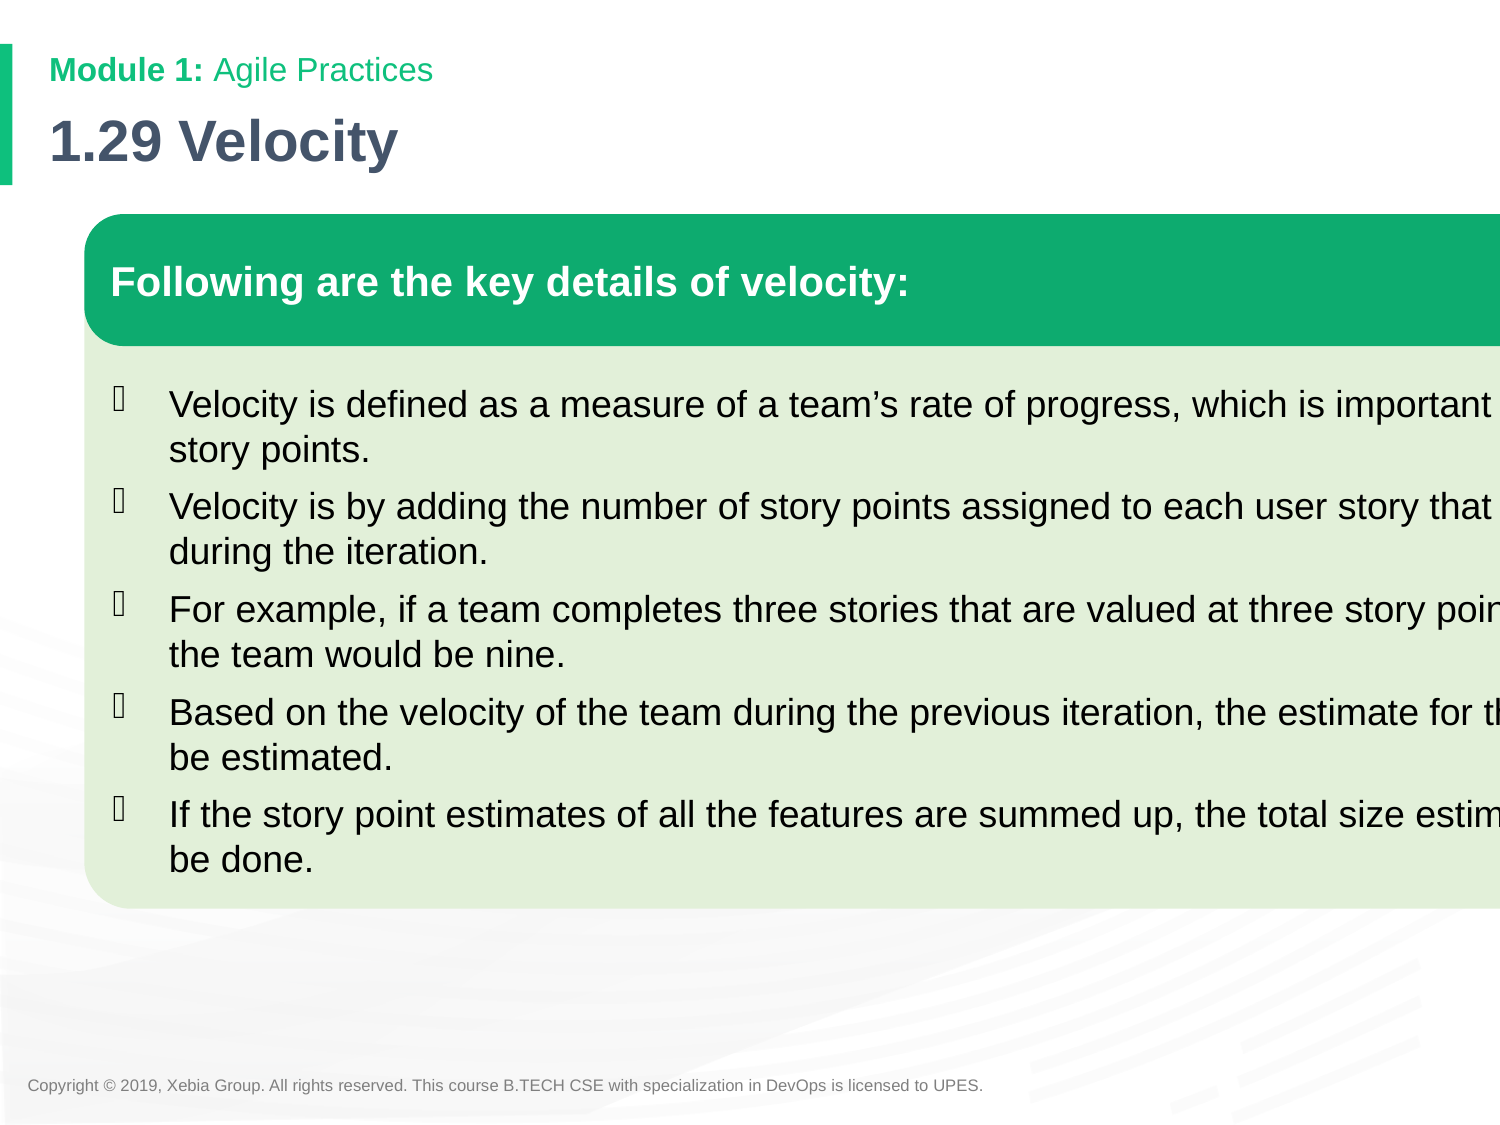

# 1.29 Velocity
Following are the key details of velocity:
Velocity is defined as a measure of a team’s rate of progress, which is important to understand the story points.
Velocity is by adding the number of story points assigned to each user story that the team completed during the iteration.
For example, if a team completes three stories that are valued at three story points each, the velocity of the team would be nine.
Based on the velocity of the team during the previous iteration, the estimate for the next iteration can be estimated.
If the story point estimates of all the features are summed up, the total size estimate for the project can be done.